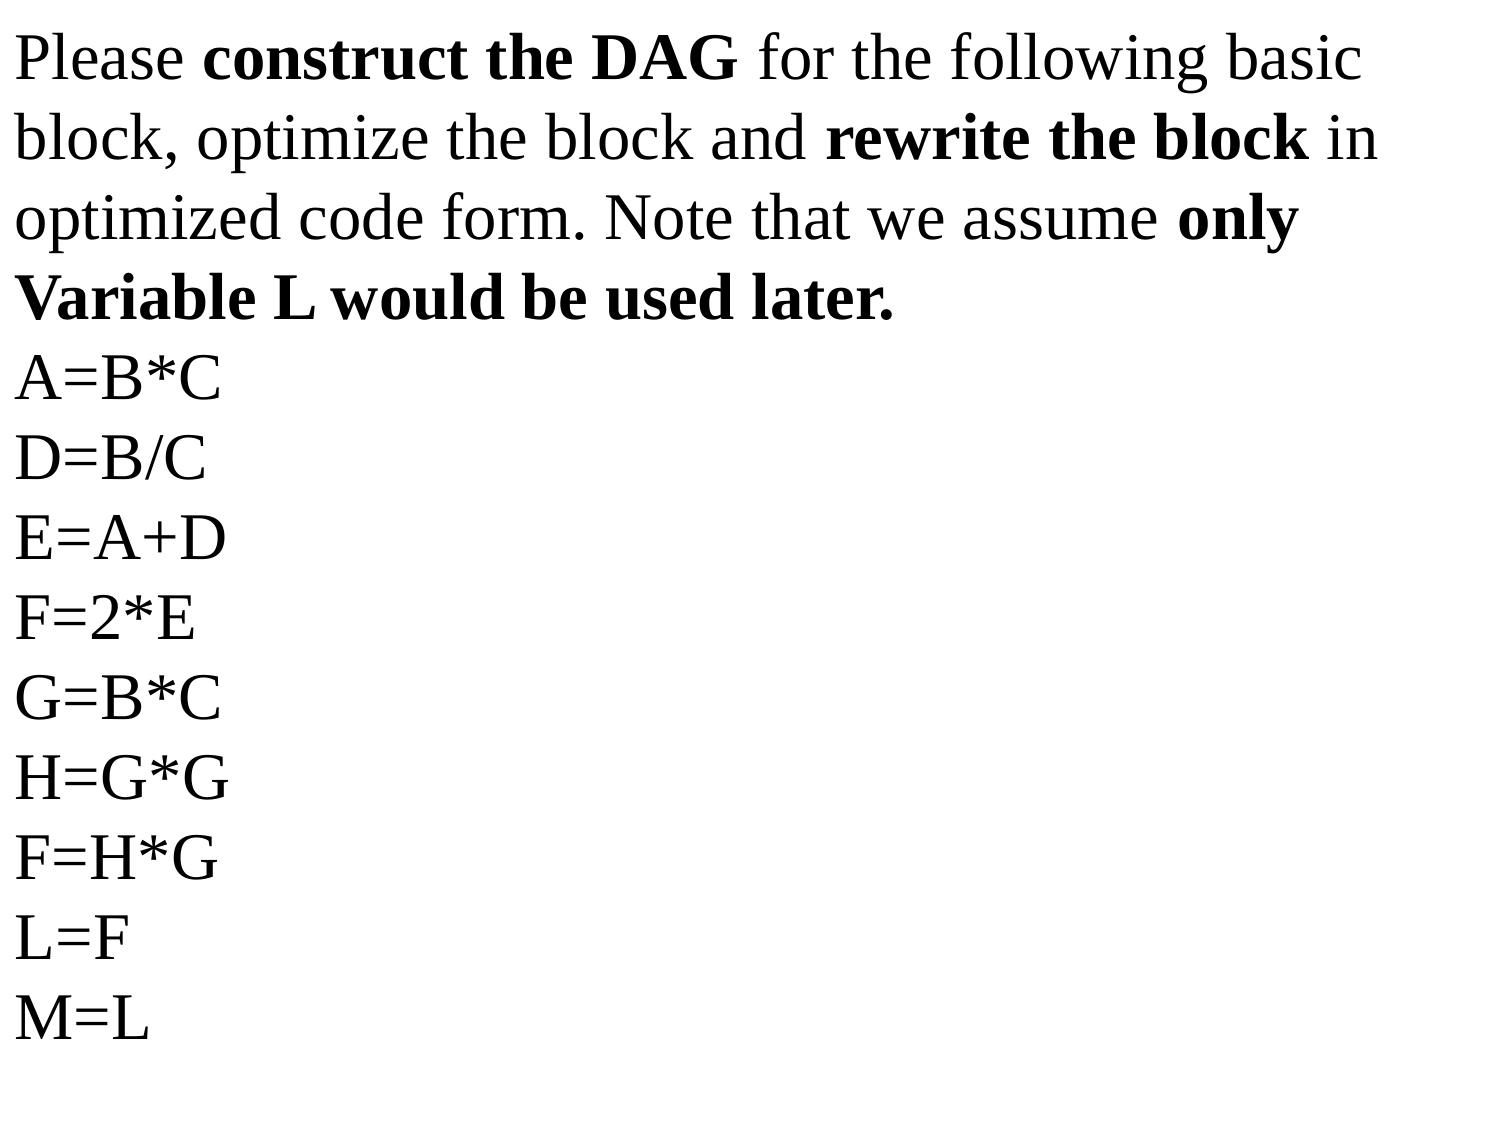

Please construct the DAG for the following basic block, optimize the block and rewrite the block in optimized code form. Note that we assume only Variable L would be used later.
A=B*C
D=B/C
E=A+D
F=2*E
G=B*C
H=G*G
F=H*G
L=F
M=L